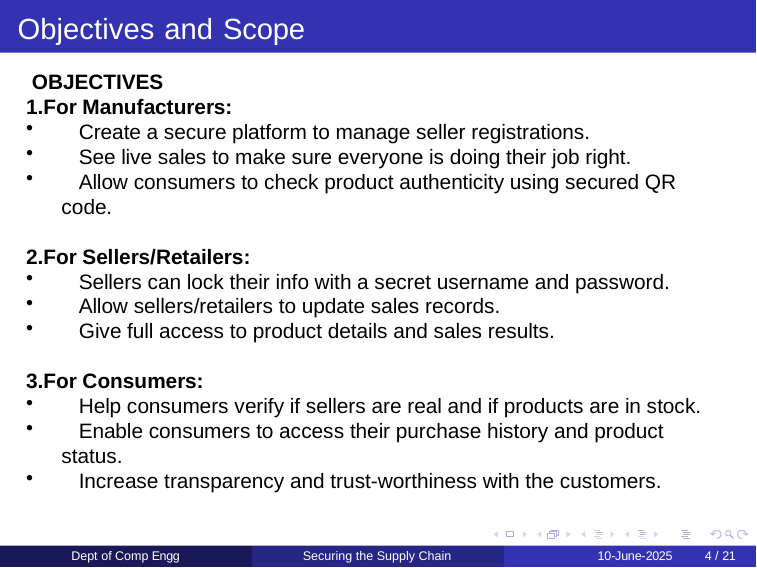

Objectives and Scope
 OBJECTIVES
1.For Manufacturers:
   Create a secure platform to manage seller registrations.
   See live sales to make sure everyone is doing their job right.
   Allow consumers to check product authenticity using secured QR code.

2.For Sellers/Retailers:
   Sellers can lock their info with a secret username and password.
   Allow sellers/retailers to update sales records.
   Give full access to product details and sales results.

3.For Consumers:
   Help consumers verify if sellers are real and if products are in stock.
   Enable consumers to access their purchase history and product status.
   Increase transparency and trust-worthiness with the customers.

Dept of Comp Engg
              Securing the Supply Chain
10-June-2025
4 / 21